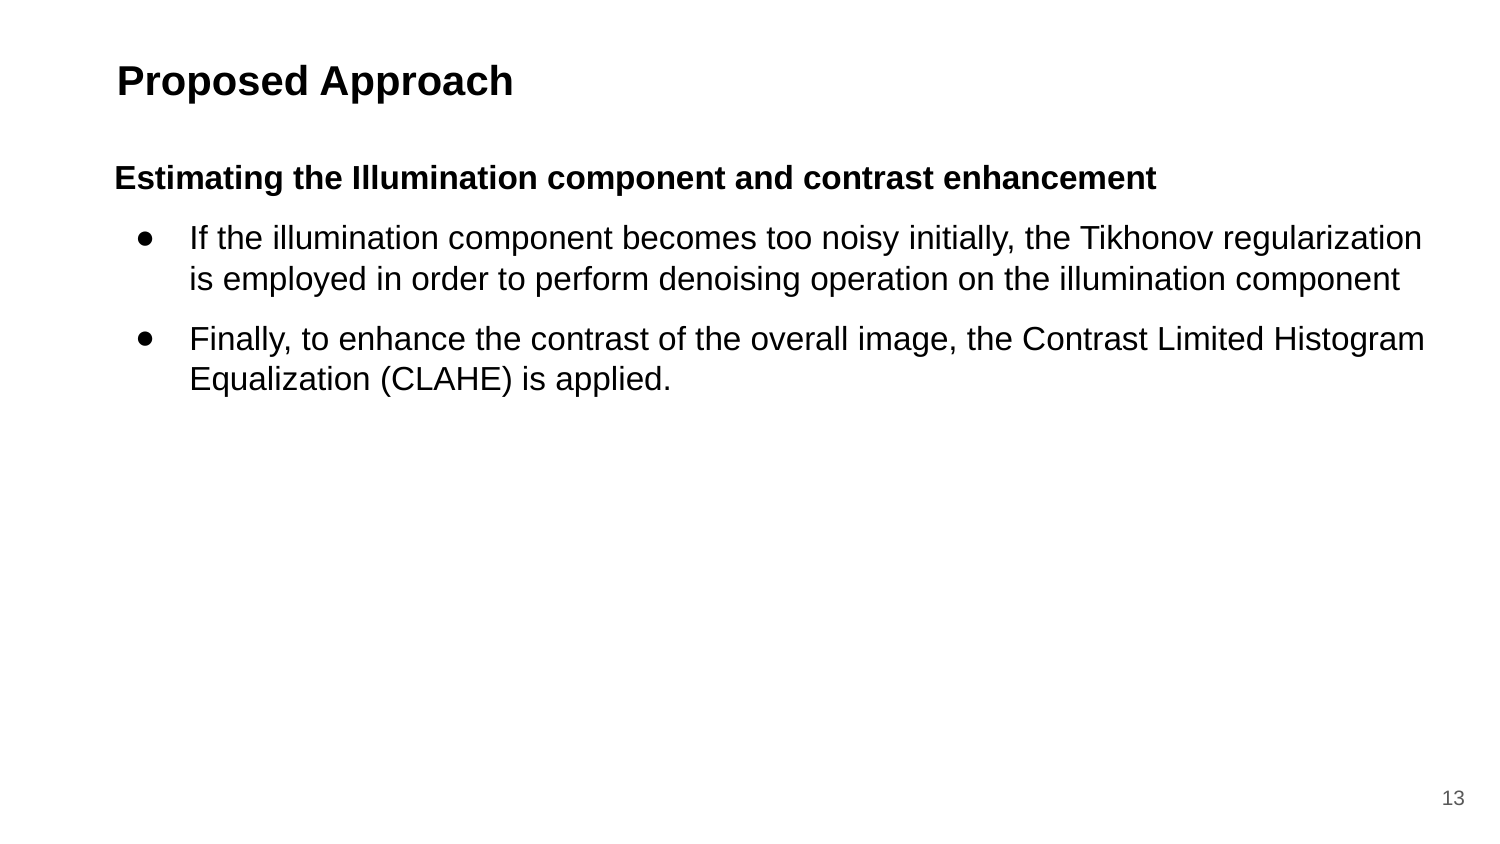

# Proposed Approach
Estimating the Illumination component and contrast enhancement
If the illumination component becomes too noisy initially, the Tikhonov regularization is employed in order to perform denoising operation on the illumination component
Finally, to enhance the contrast of the overall image, the Contrast Limited Histogram Equalization (CLAHE) is applied.
13